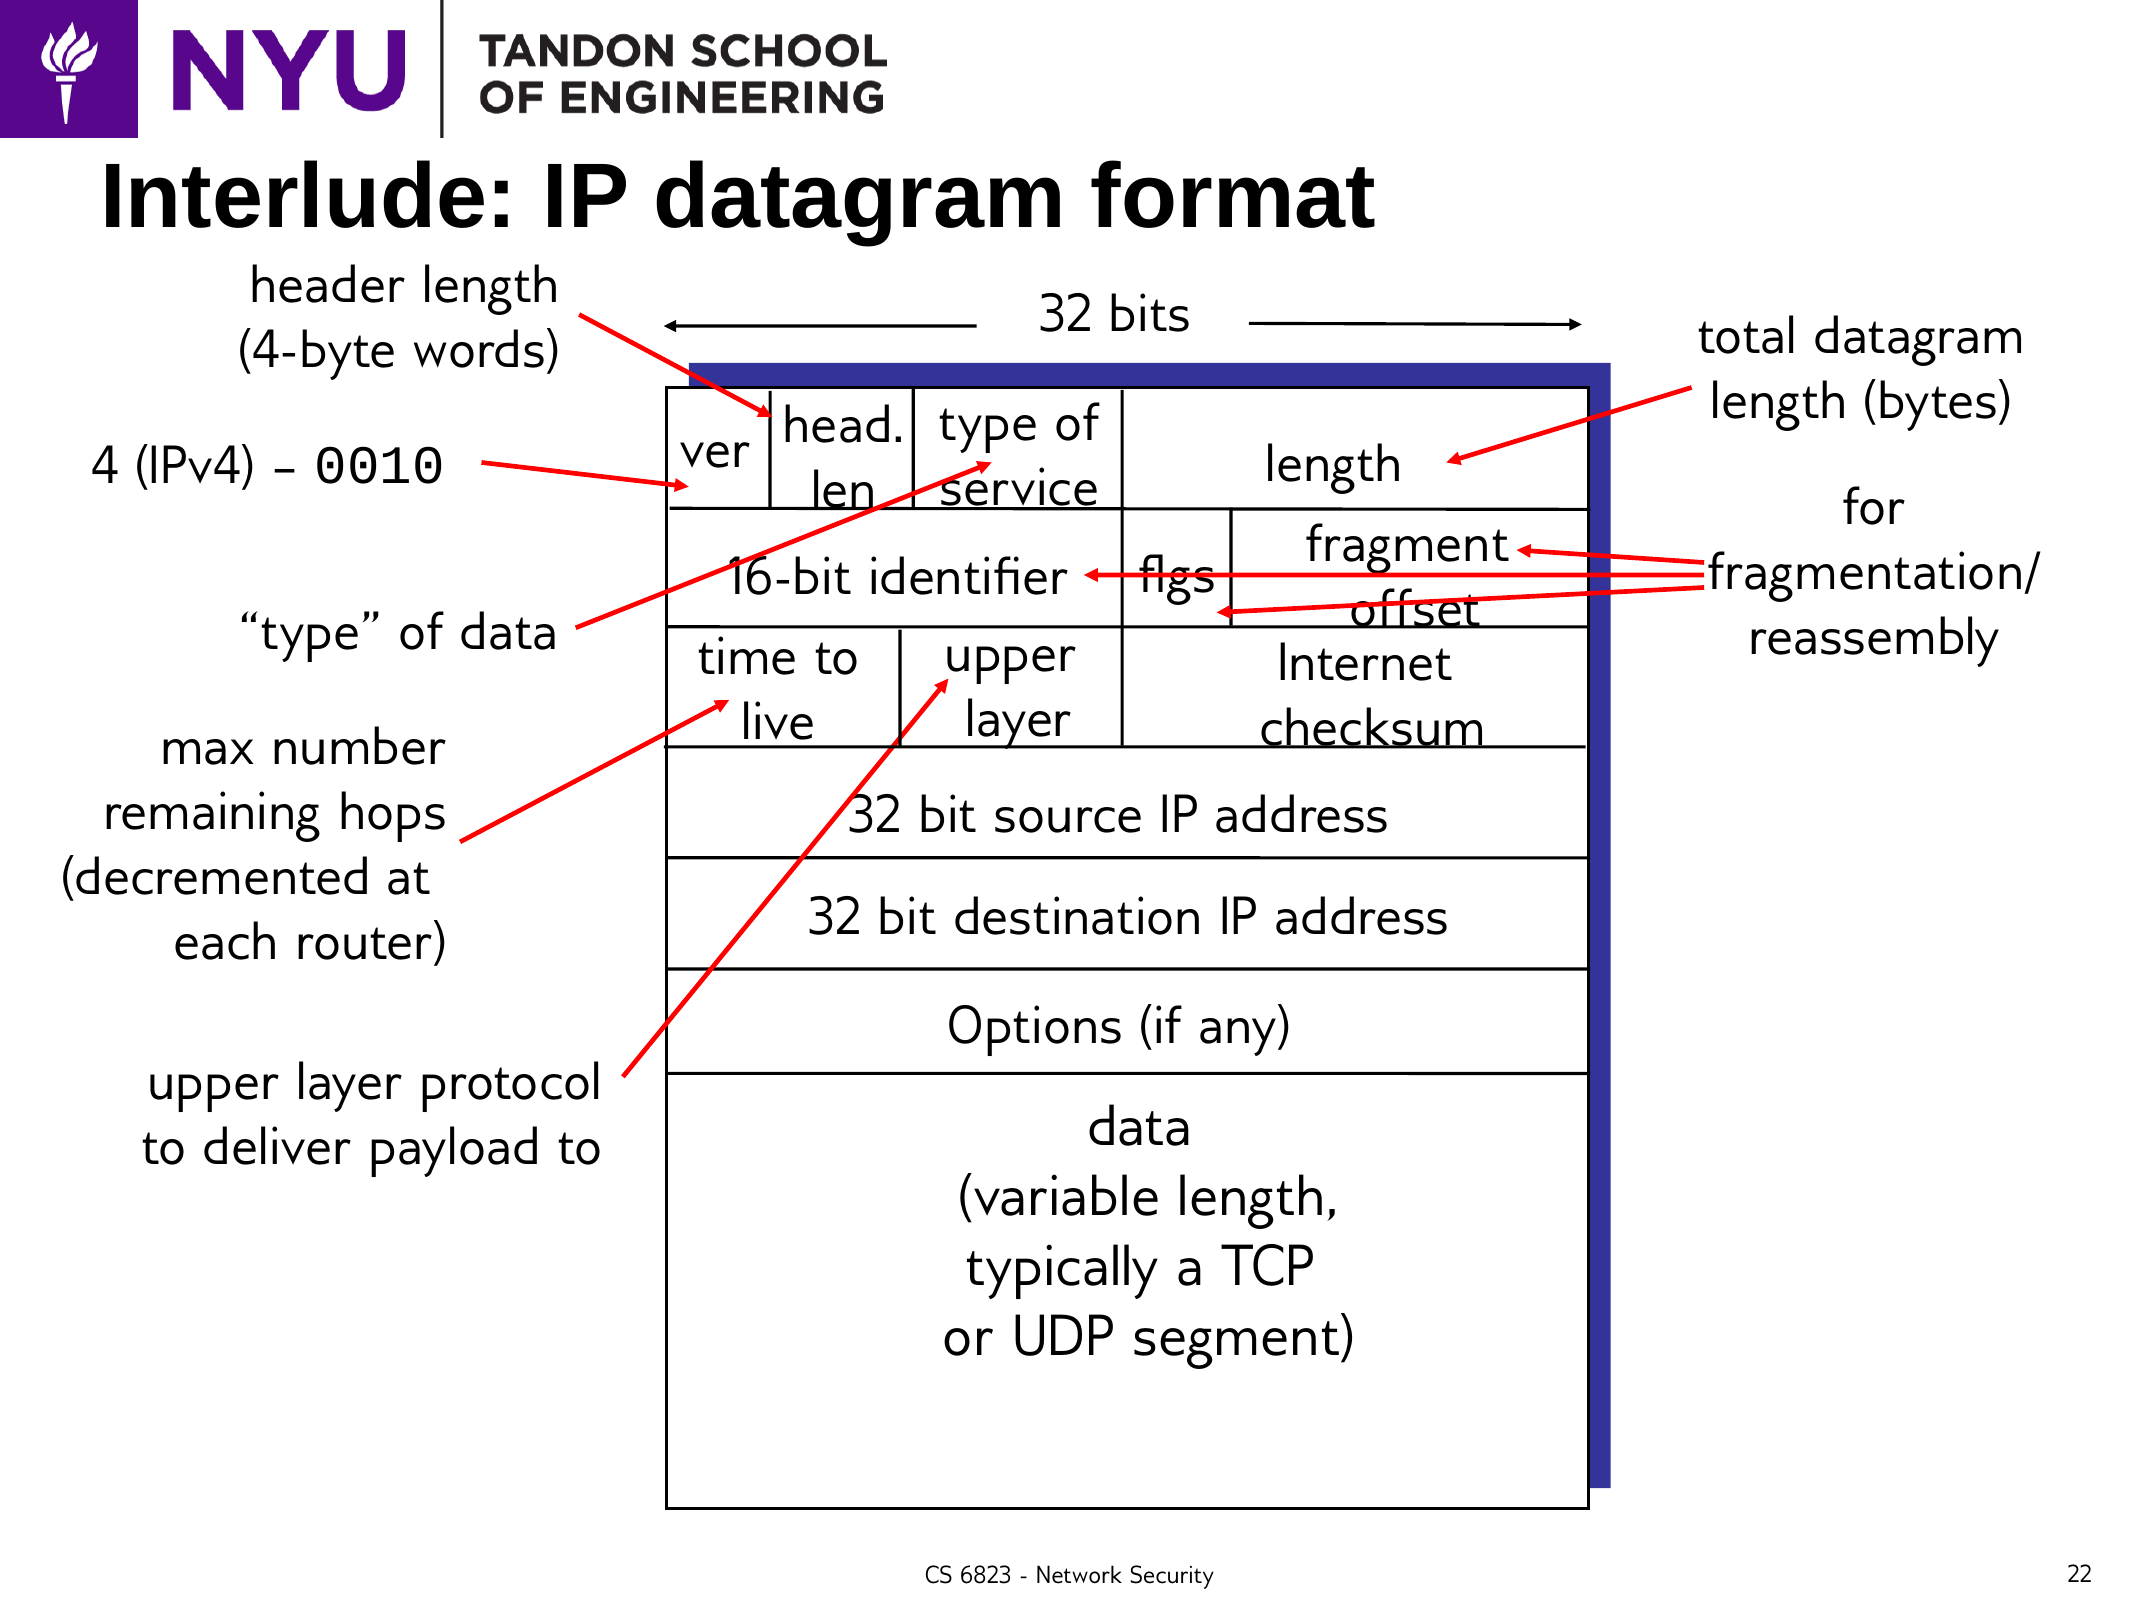

# Interlude: IP datagram format
header length
 (4-byte words)

32 bits
total datagram
length (bytes)

type of
service
head.
len

ver
length
4 (IPv4) – 0010
for
fragmentation/
reassembly

fragment
 offset

flgs
16-bit identifier

“type” of data

upper
 layer
time to
live
Internet
 checksum

max number
remaining hops
(decremented at
each router)

32 bit source IP address

32 bit destination IP address

Options (if any)
upper layer protocol
to deliver payload to

data
(variable length,
typically a TCP
or UDP segment)
22